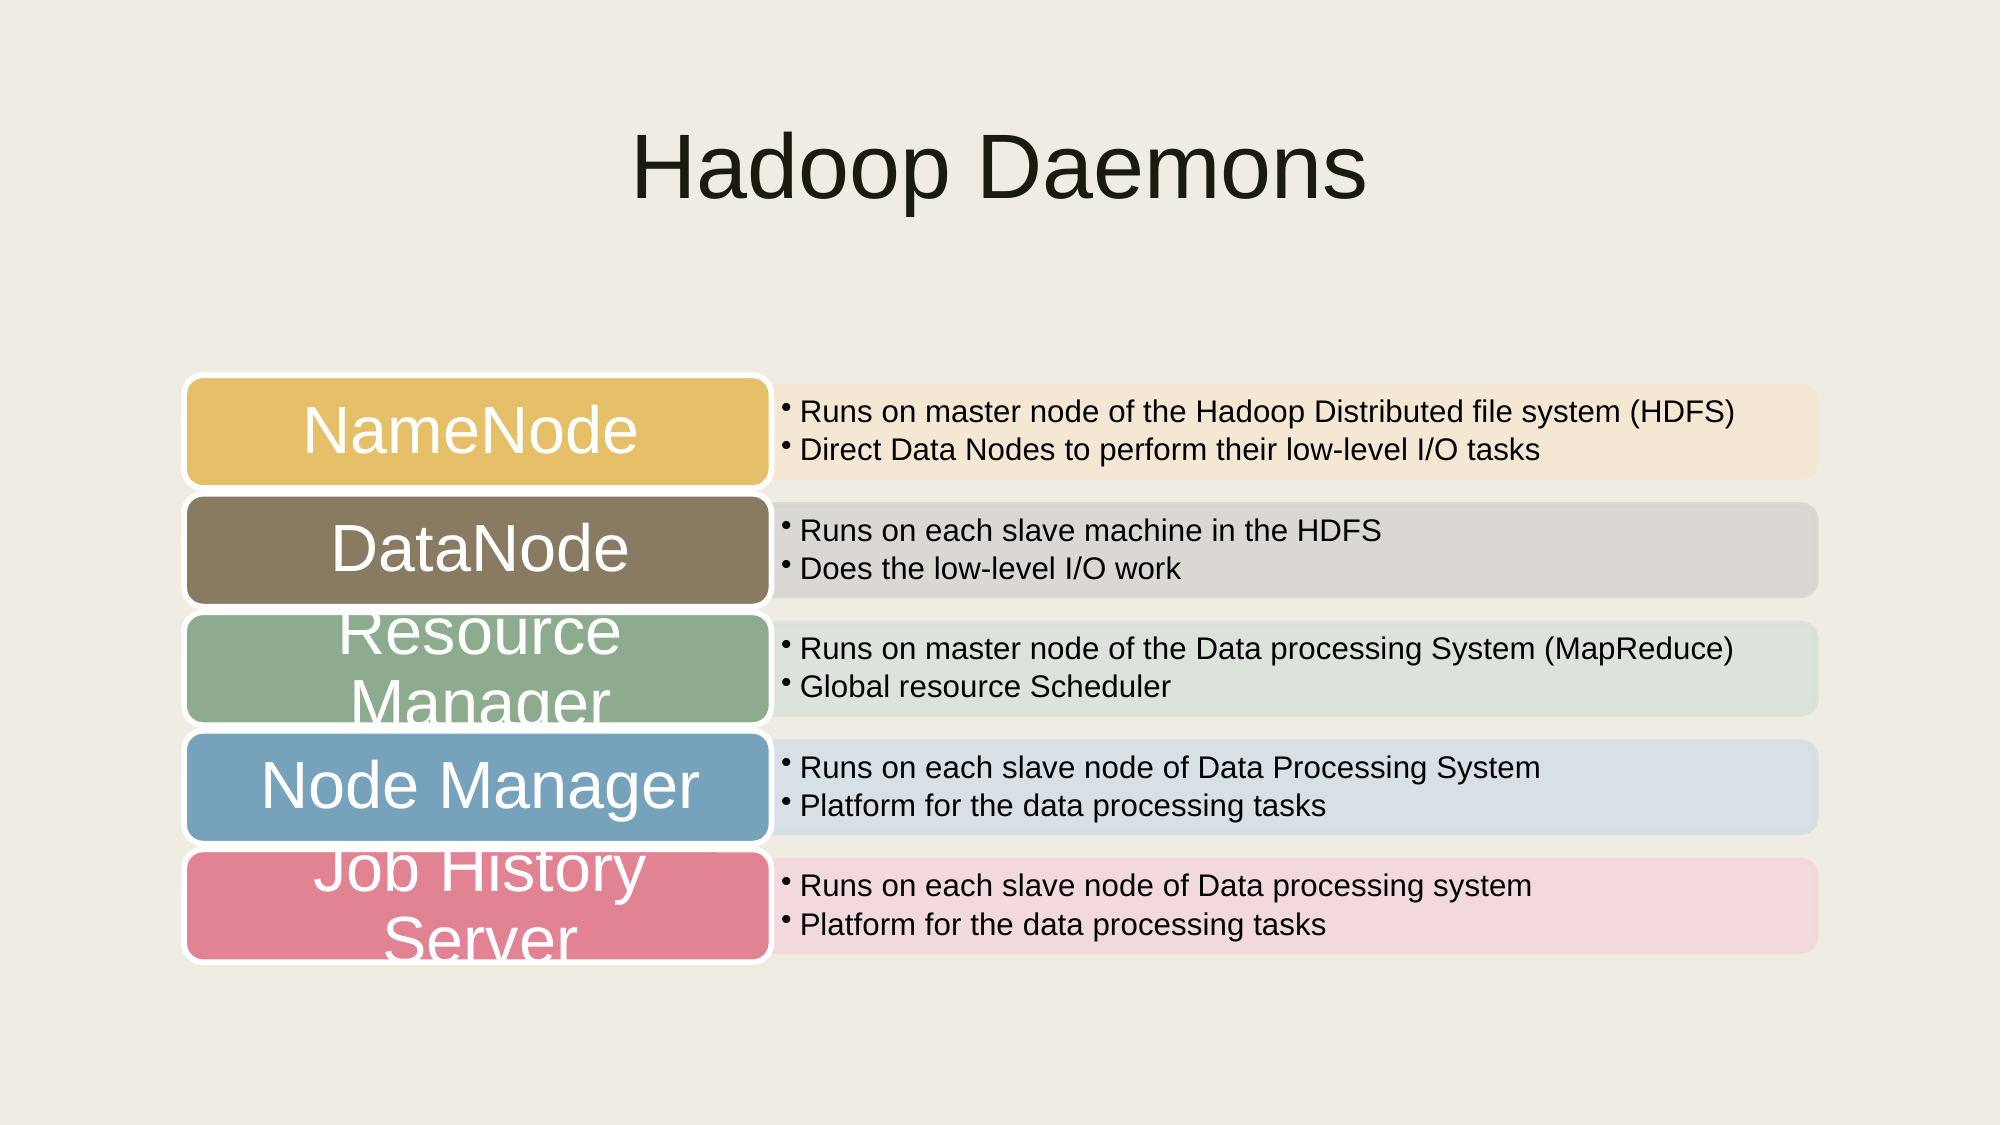

# Hadoop Daemons
Runs on master node of the Hadoop Distributed file system (HDFS)
Direct Data Nodes to perform their low-level I/O tasks
NameNode
Runs on each slave machine in the HDFS
Does the low-level I/O work
DataNode
Runs on master node of the Data processing System (MapReduce)
Global resource Scheduler
Resource Manager
Runs on each slave node of Data Processing System
Platform for the data processing tasks
Node Manager
Runs on each slave node of Data processing system
Platform for the data processing tasks
Job History Server